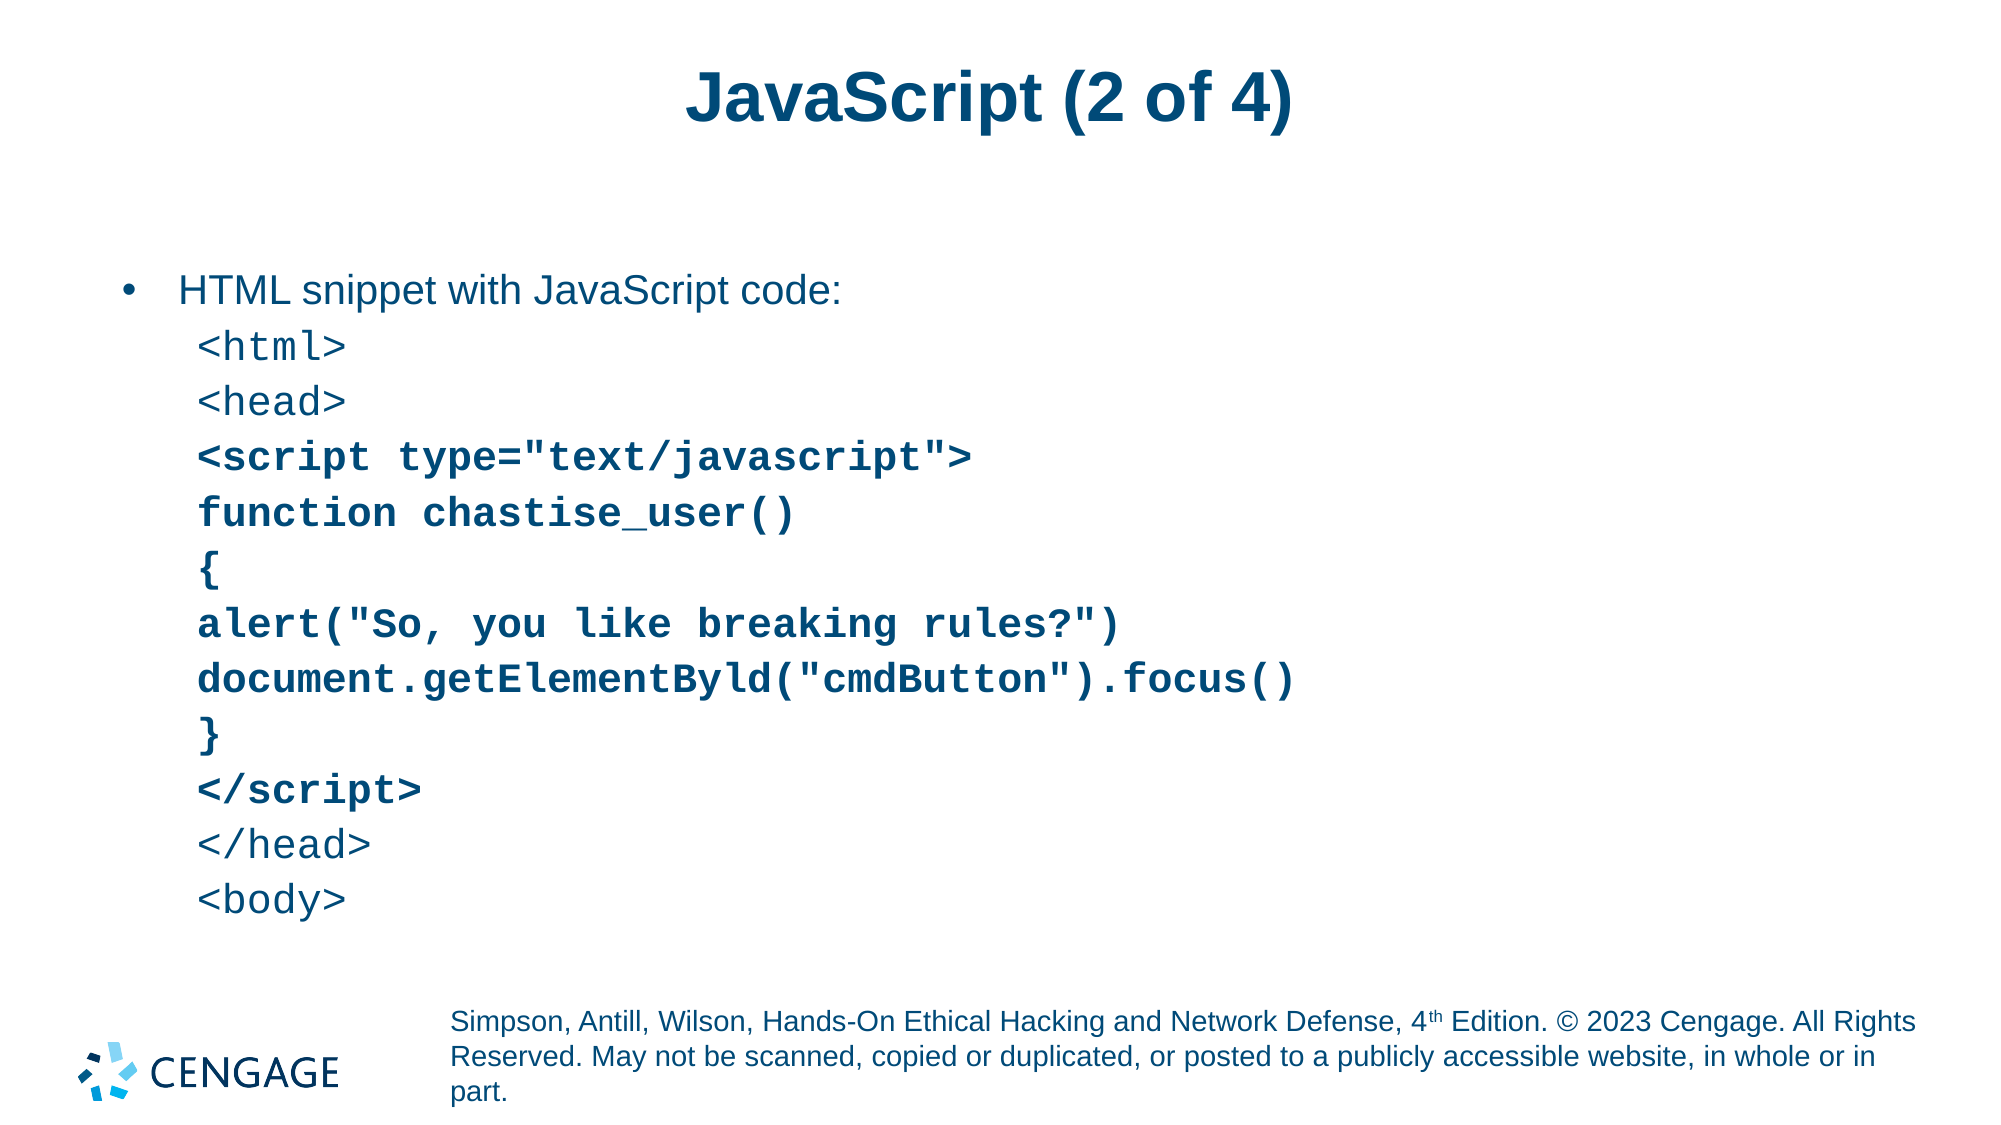

# JavaScript (2 of 4)
HTML snippet with JavaScript code:
<html>
<head>
<script type="text/javascript">
function chastise_user()
{
alert("So, you like breaking rules?")
document.getElementByld("cmdButton").focus()
}
</script>
</head>
<body>